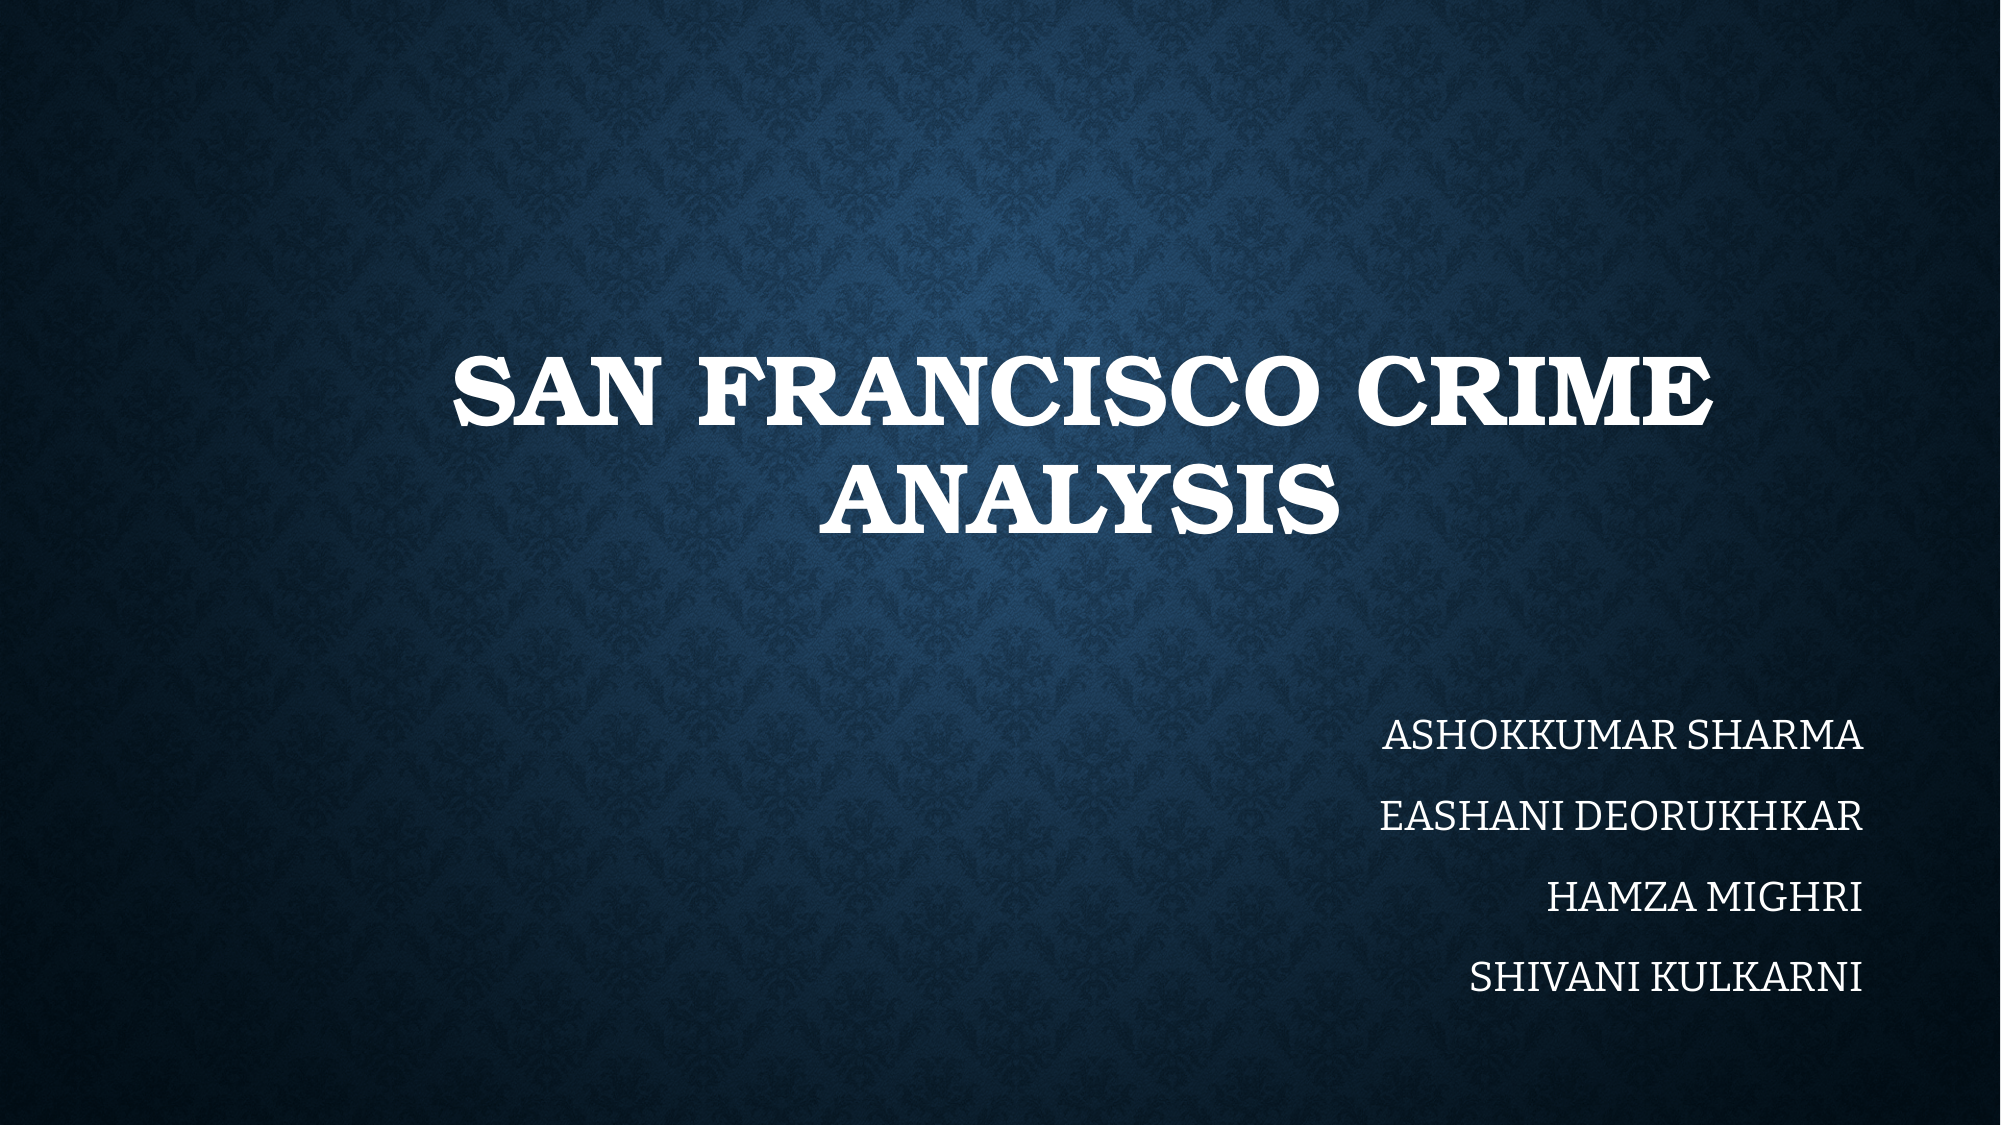

# SAN FRANCISCO CRIME ANALYSIS
ASHOKKUMAR SHARMA
EASHANI DEORUKHKAR
HAMZA MIGHRI
SHIVANI KULKARNI